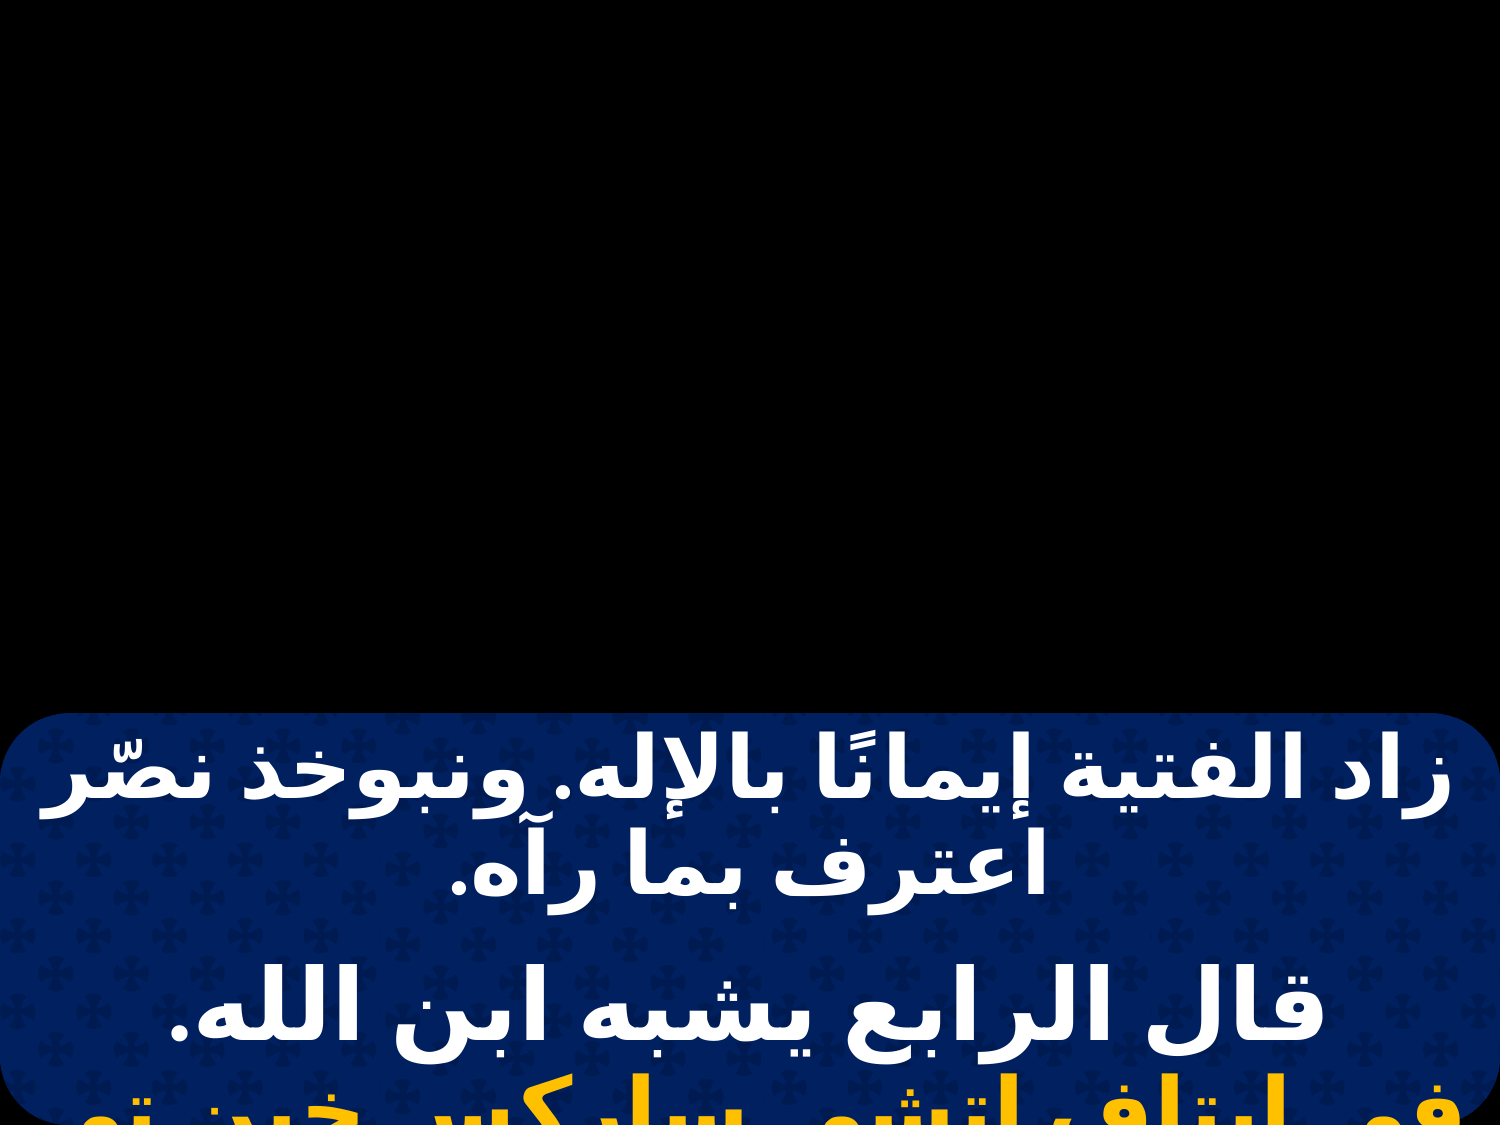

| زاد الفتية إيمانًا بالإله. ونبوخذ نصّر اعترف بما رآه. |
| --- |
|  |
| قال الرابع يشبه ابن الله. في إيتاف إتشي ساركس خين تي بارثينوس. |